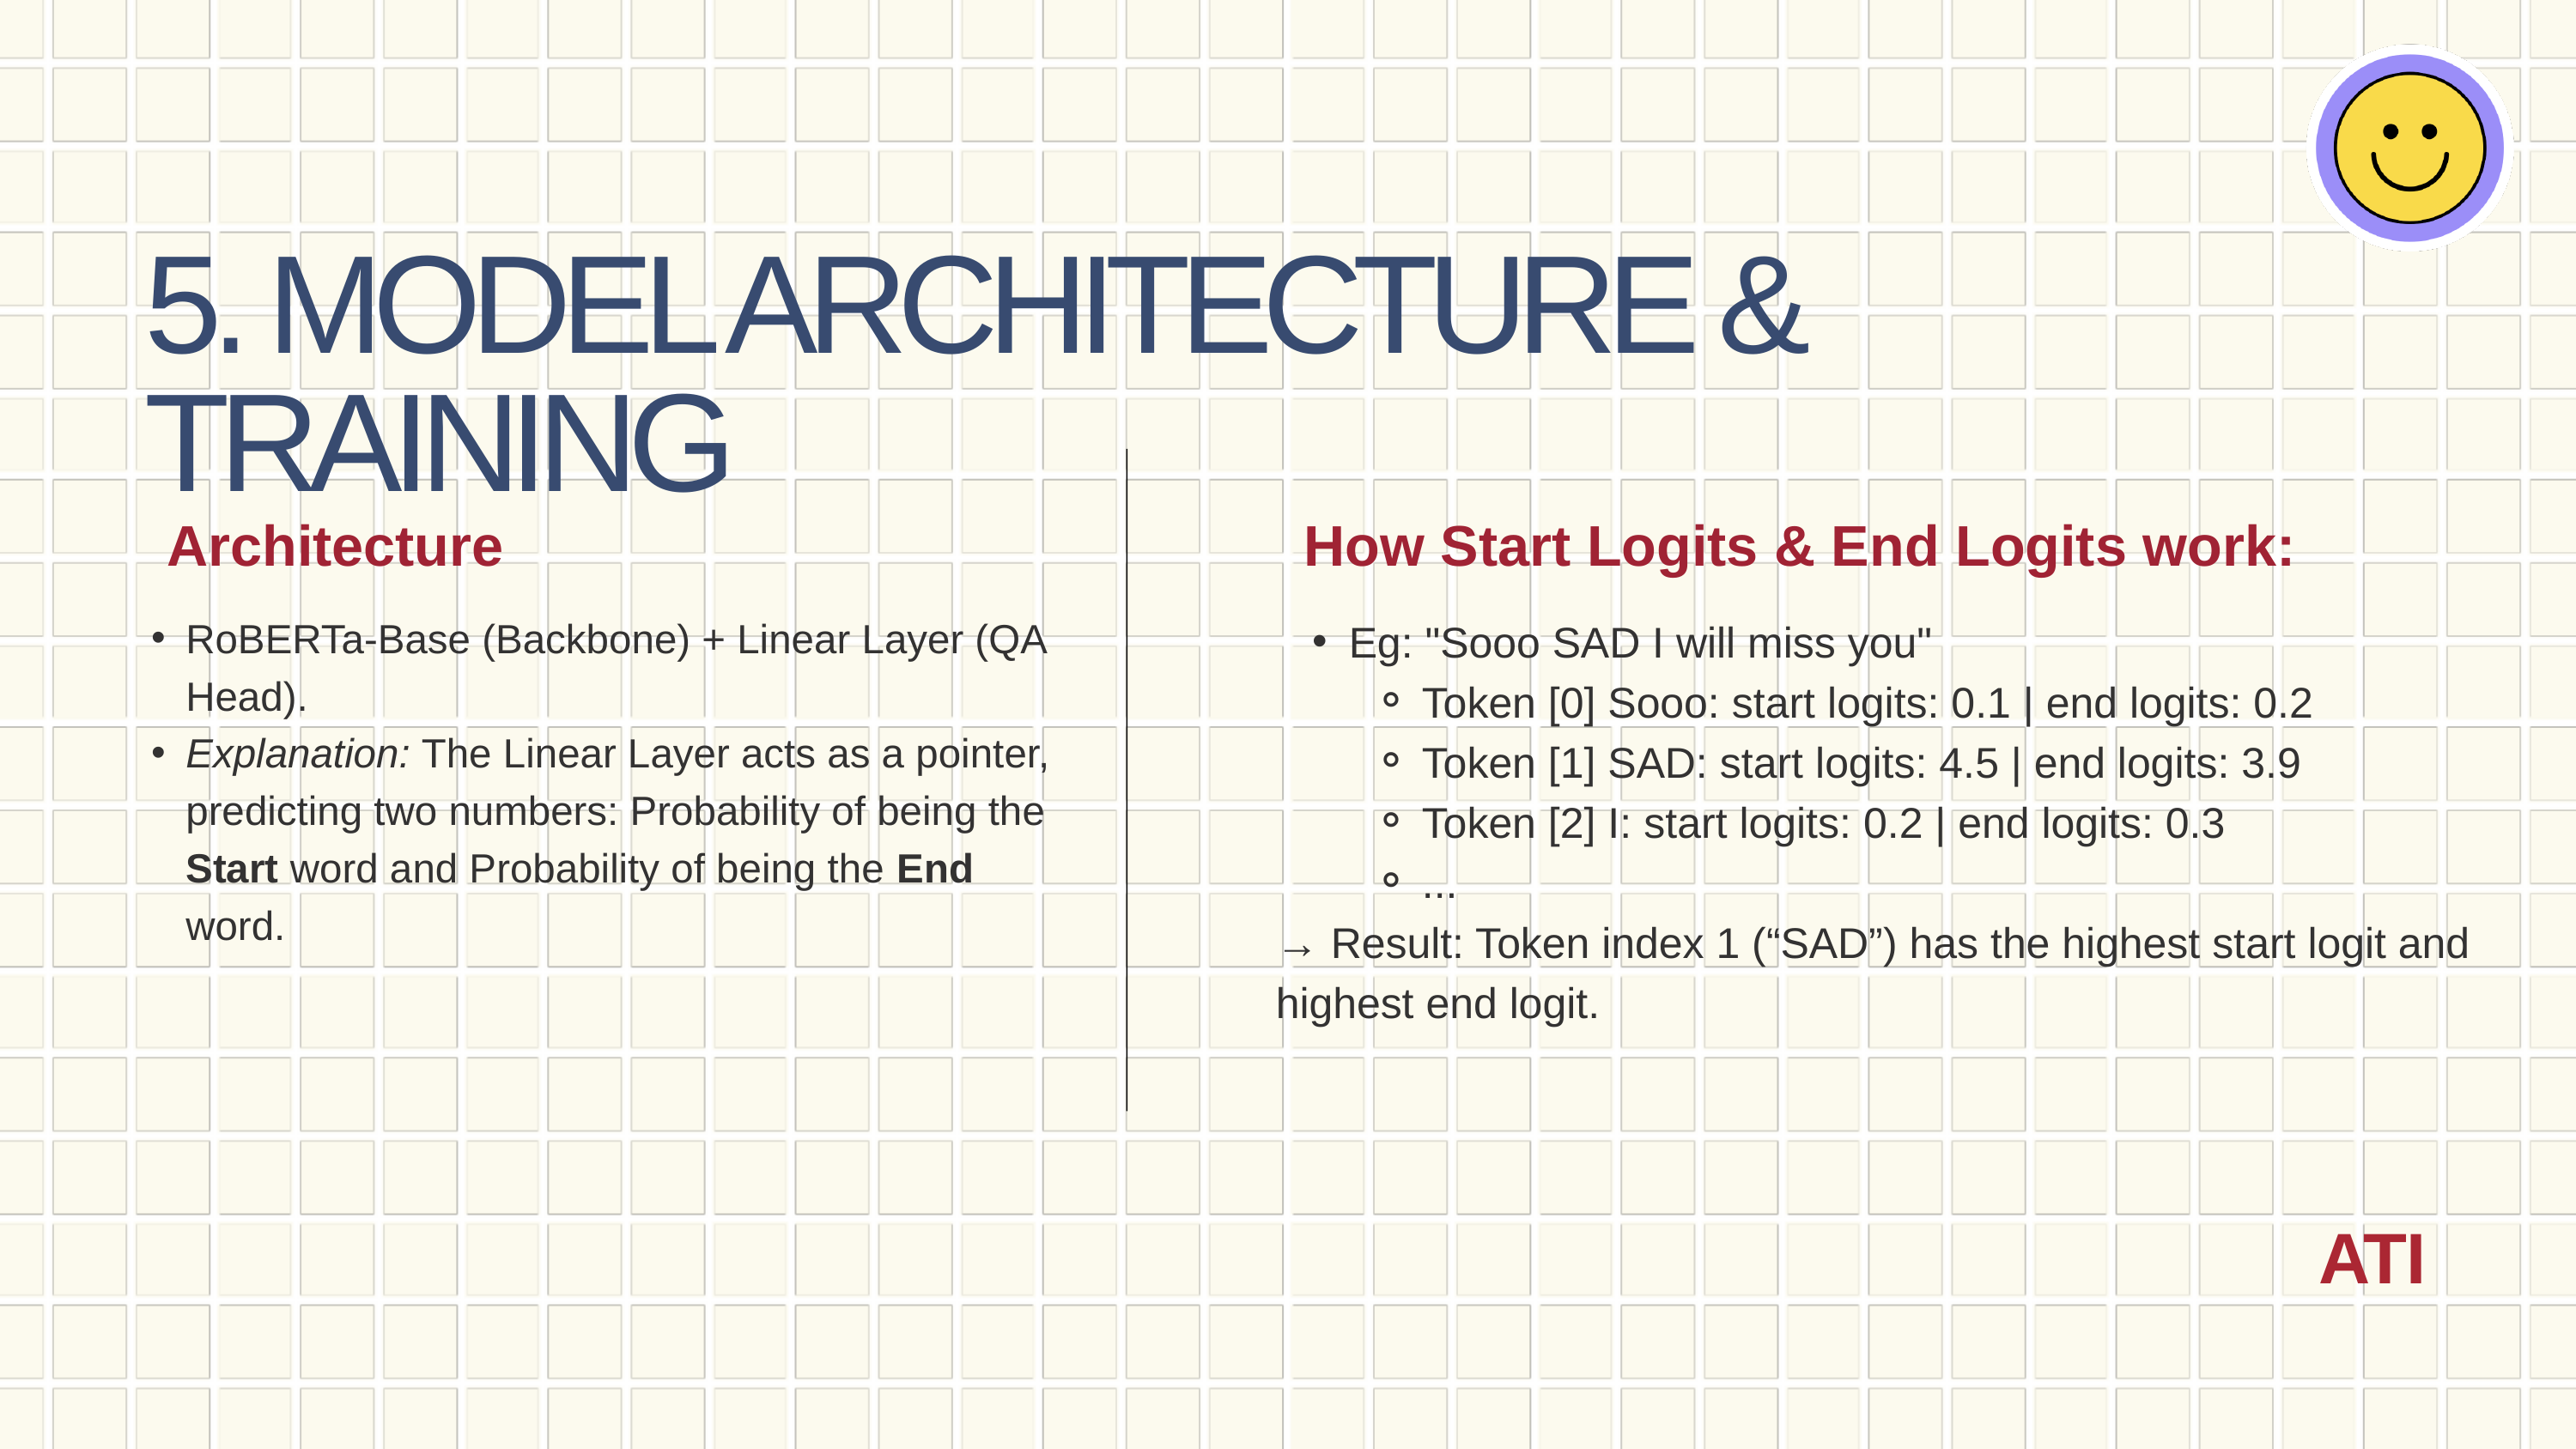

5. MODEL ARCHITECTURE & TRAINING

Architecture
How Start Logits & End Logits work:
RoBERTa-Base (Backbone) + Linear Layer (QA Head).
Explanation: The Linear Layer acts as a pointer, predicting two numbers: Probability of being the Start word and Probability of being the End word.
Eg: "Sooo SAD I will miss you"
Token [0] Sooo: start logits: 0.1 | end logits: 0.2
Token [1] SAD: start logits: 4.5 | end logits: 3.9
Token [2] I: start logits: 0.2 | end logits: 0.3
...
→ Result: Token index 1 (“SAD”) has the highest start logit and highest end logit.

ATI